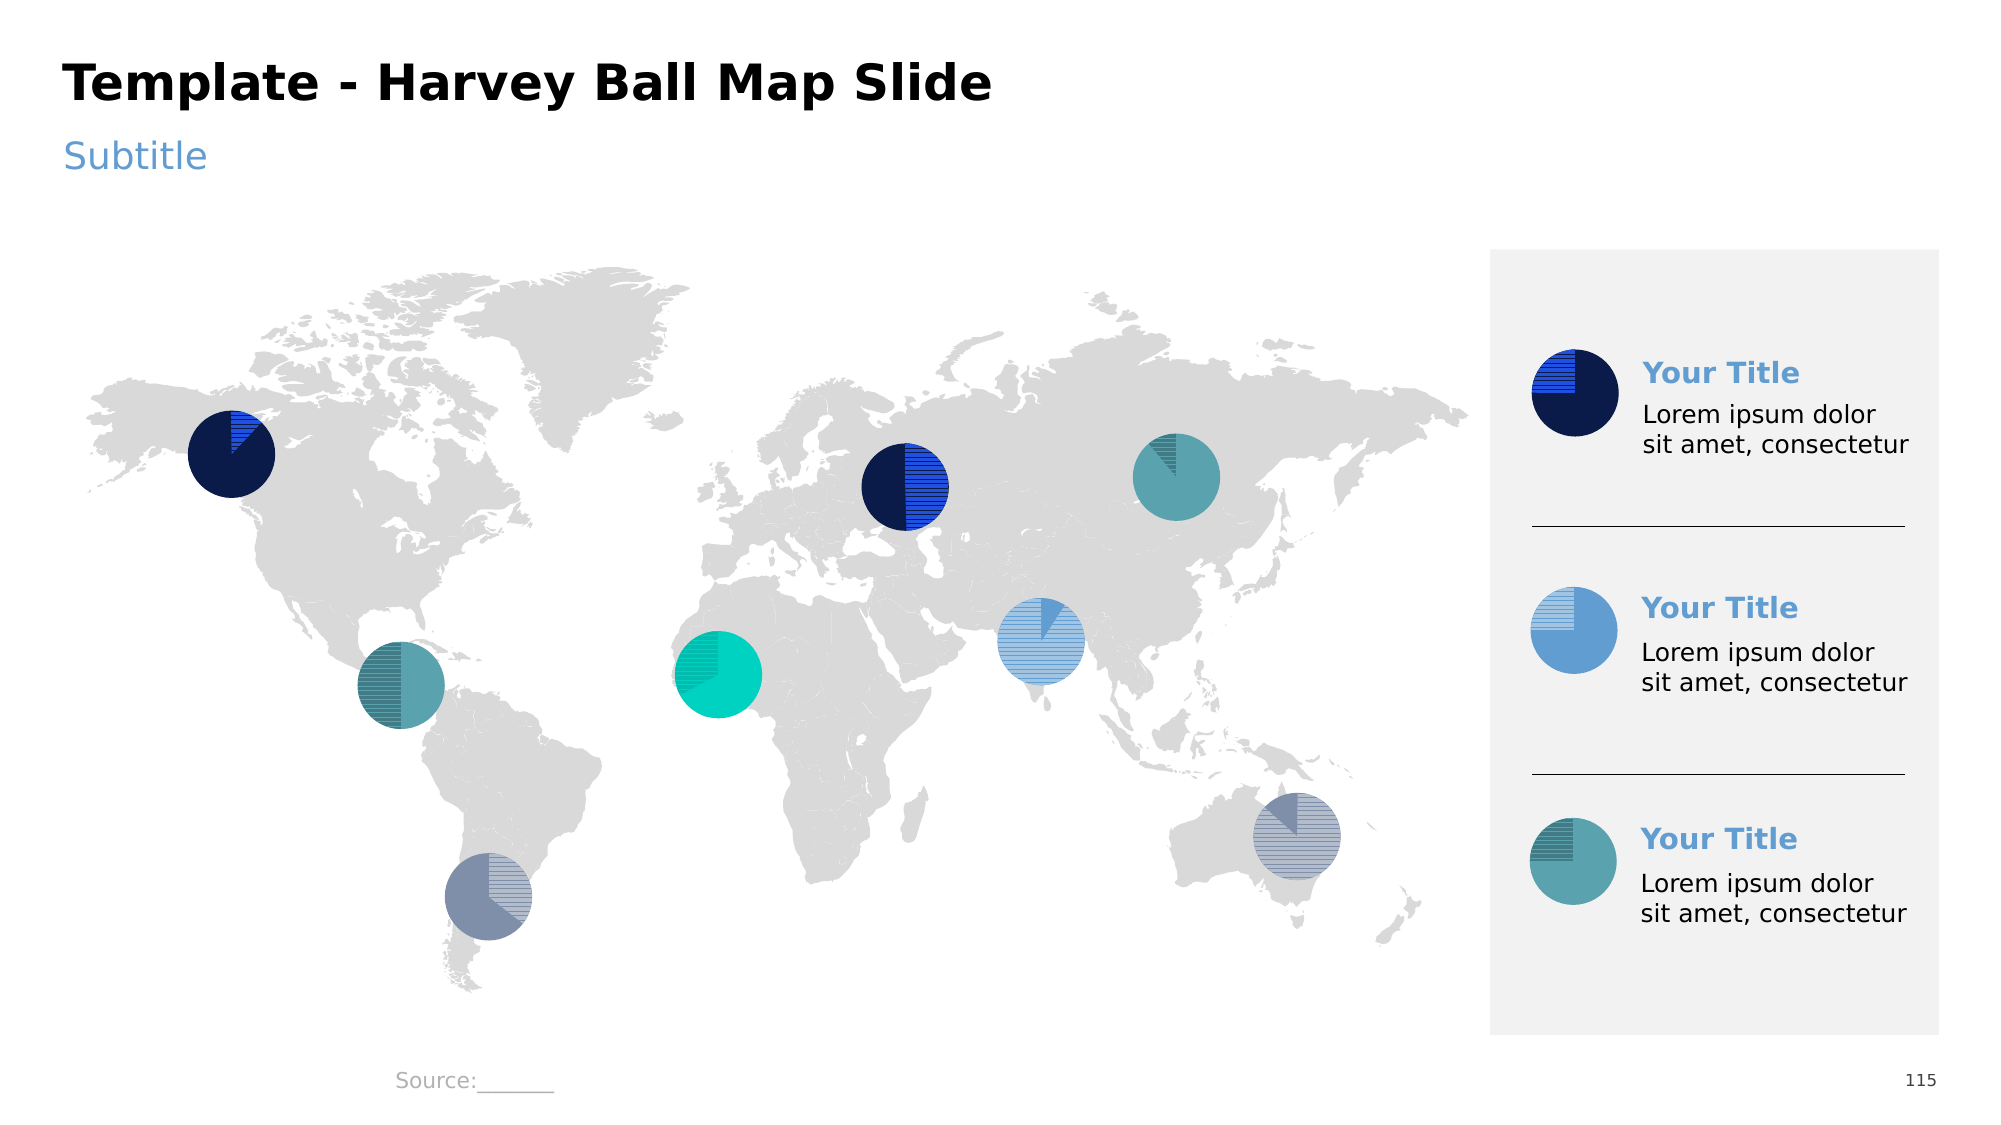

# Template - Harvey Ball Map Slide
Subtitle

Your Title

Lorem ipsum dolor sit amet, consectetur

Your Title

Lorem ipsum dolor sit amet, consectetur

Your Title

Lorem ipsum dolor sit amet, consectetur

Source:_______